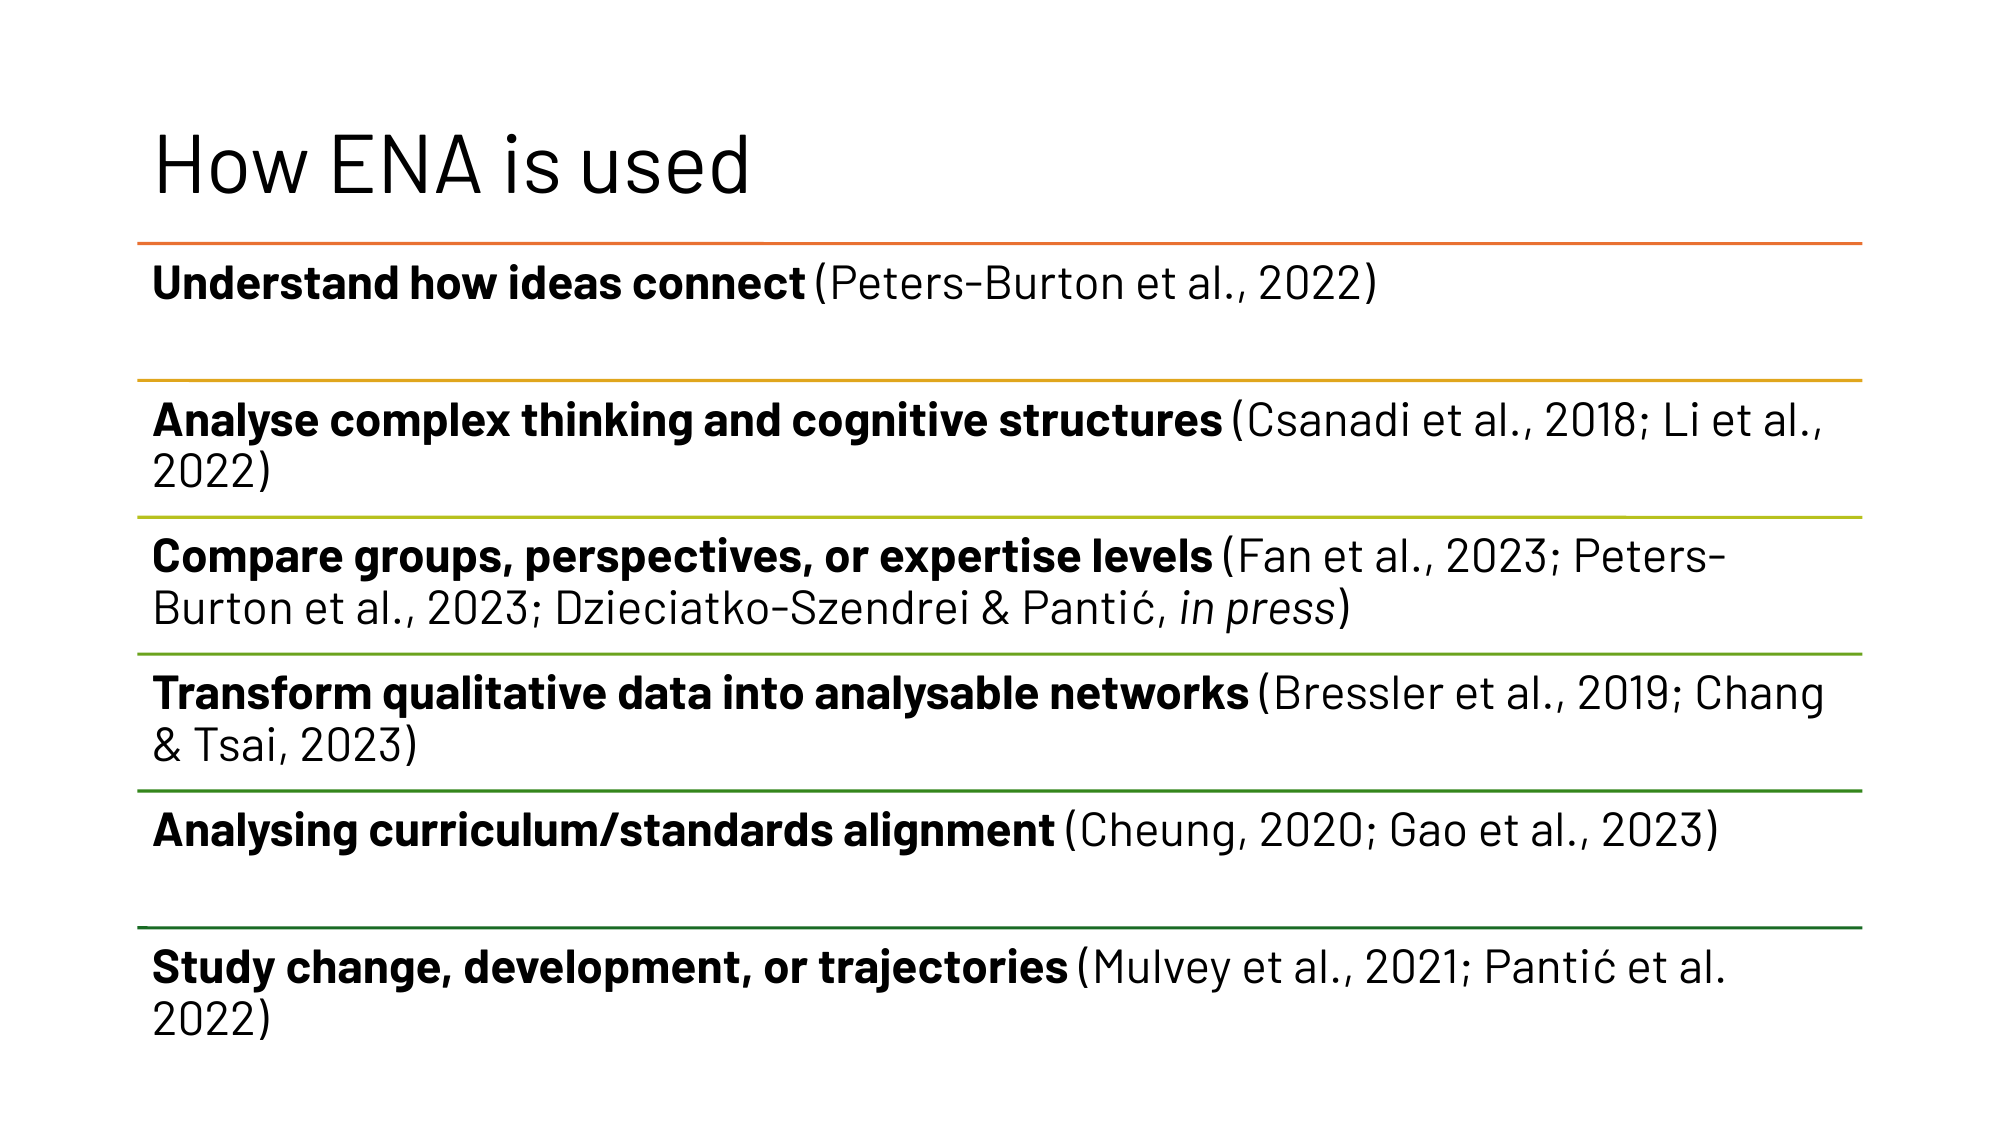

# How ENA is used
Understand how ideas connect (Peters-Burton et al., 2022)
Analyse complex thinking and cognitive structures (Csanadi et al., 2018; Li et al., 2022)
Compare groups, perspectives, or expertise levels (Fan et al., 2023; Peters-Burton et al., 2023; Dzieciatko-Szendrei & Pantić, in press)
Transform qualitative data into analysable networks (Bressler et al., 2019; Chang & Tsai, 2023)
Analysing curriculum/standards alignment (Cheung, 2020; Gao et al., 2023)
Study change, development, or trajectories (Mulvey et al., 2021; Pantić et al. 2022)